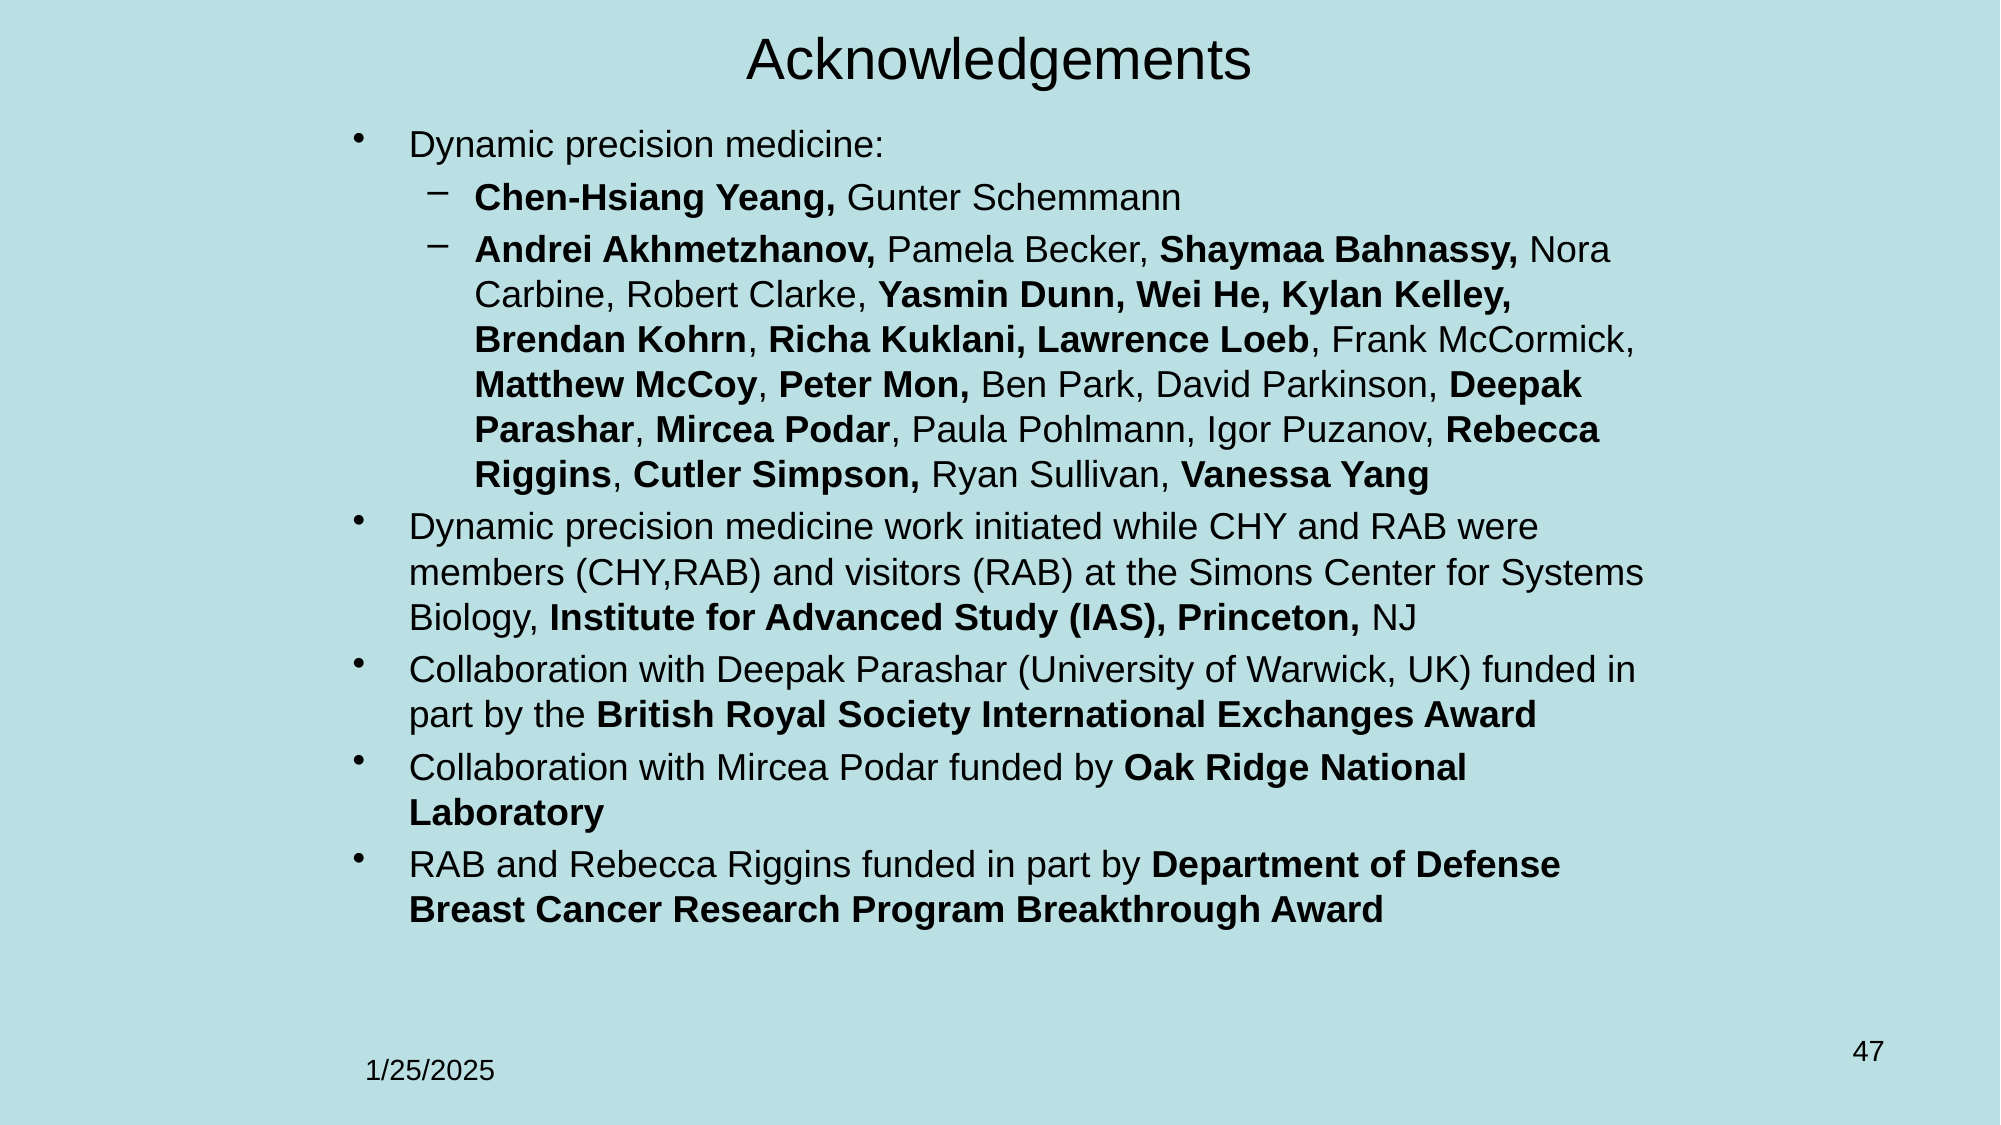

# Acknowledgements
Dynamic precision medicine:
Chen-Hsiang Yeang, Gunter Schemmann
Andrei Akhmetzhanov, Pamela Becker, Shaymaa Bahnassy, Nora Carbine, Robert Clarke, Yasmin Dunn, Wei He, Kylan Kelley, Brendan Kohrn, Richa Kuklani, Lawrence Loeb, Frank McCormick, Matthew McCoy, Peter Mon, Ben Park, David Parkinson, Deepak Parashar, Mircea Podar, Paula Pohlmann, Igor Puzanov, Rebecca Riggins, Cutler Simpson, Ryan Sullivan, Vanessa Yang
Dynamic precision medicine work initiated while CHY and RAB were members (CHY,RAB) and visitors (RAB) at the Simons Center for Systems Biology, Institute for Advanced Study (IAS), Princeton, NJ
Collaboration with Deepak Parashar (University of Warwick, UK) funded in part by the British Royal Society International Exchanges Award
Collaboration with Mircea Podar funded by Oak Ridge National Laboratory
RAB and Rebecca Riggins funded in part by Department of Defense Breast Cancer Research Program Breakthrough Award

47
1/25/2025